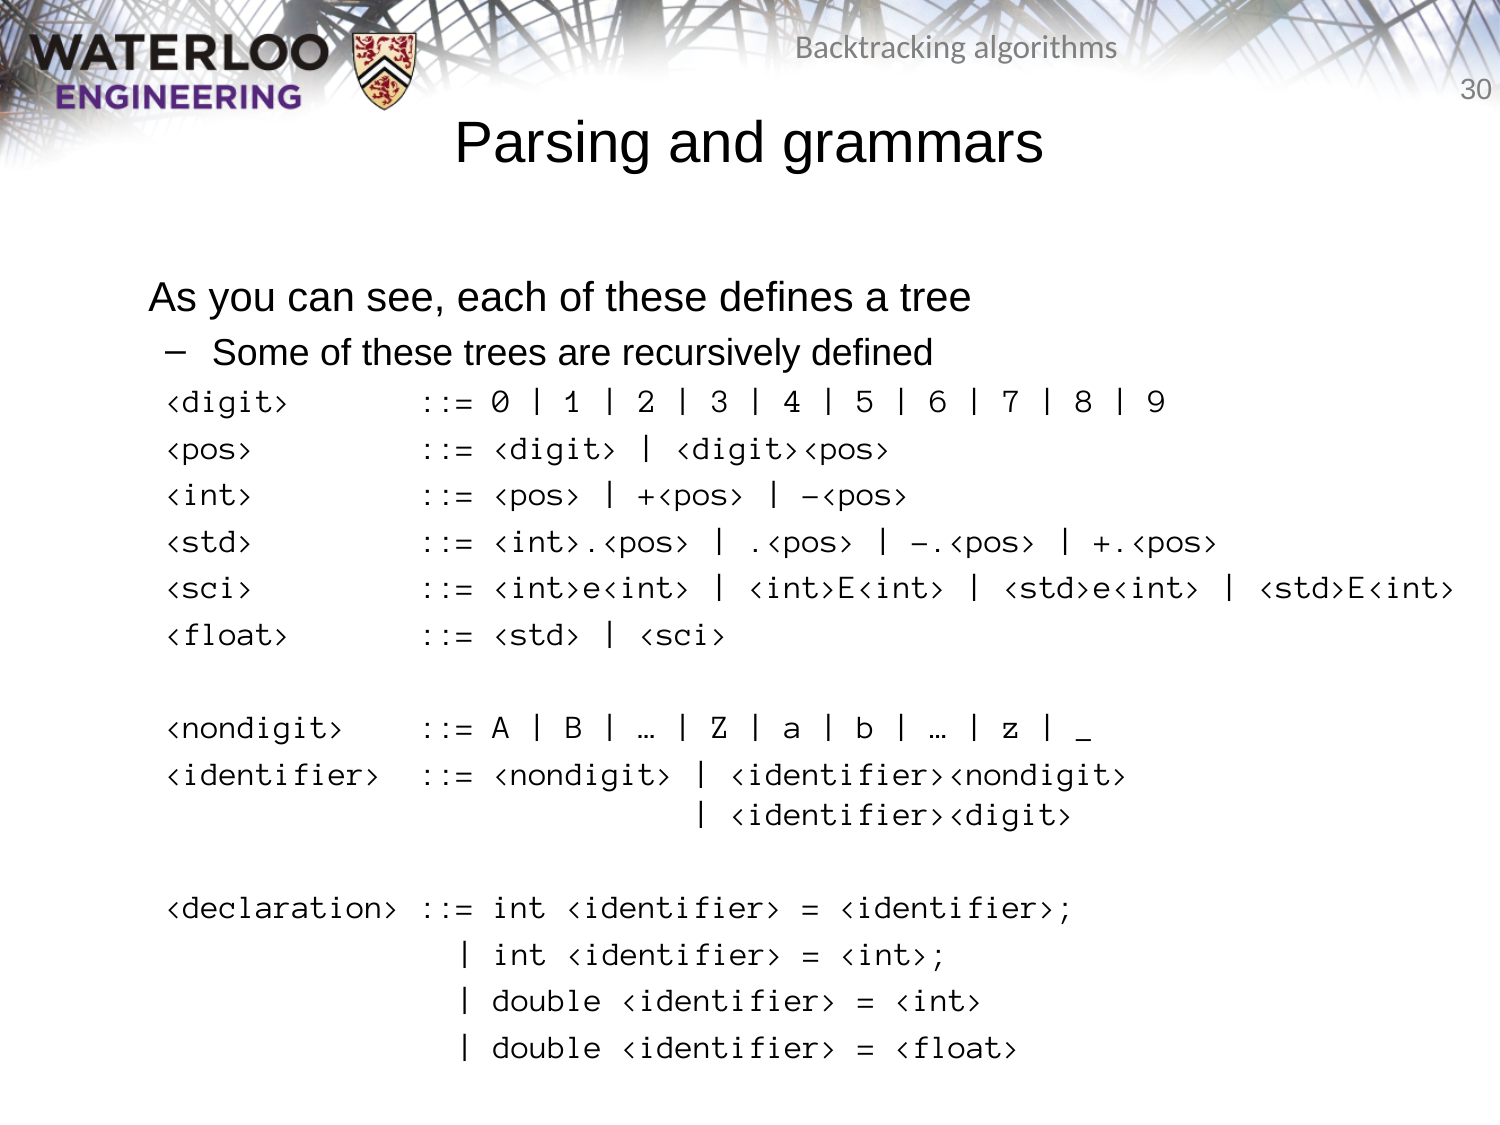

# Parsing and grammars
	As you can see, each of these defines a tree
Some of these trees are recursively defined
<digit>       ::= 0 | 1 | 2 | 3 | 4 | 5 | 6 | 7 | 8 | 9
<pos>         ::= <digit> | <digit><pos>
<int>         ::= <pos> | +<pos> | -<pos>
<std>         ::= <int>.<pos> | .<pos> | -.<pos> | +.<pos>
<sci>         ::= <int>e<int> | <int>E<int> | <std>e<int> | <std>E<int>
<float>       ::= <std> | <sci>

<nondigit>    ::= A | B | … | Z | a | b | … | z | _
<identifier>  ::= <nondigit> | <identifier><nondigit>
                             | <identifier><digit>

<declaration> ::= int <identifier> = <identifier>;
                | int <identifier> = <int>;
                | double <identifier> = <int>
                | double <identifier> = <float>